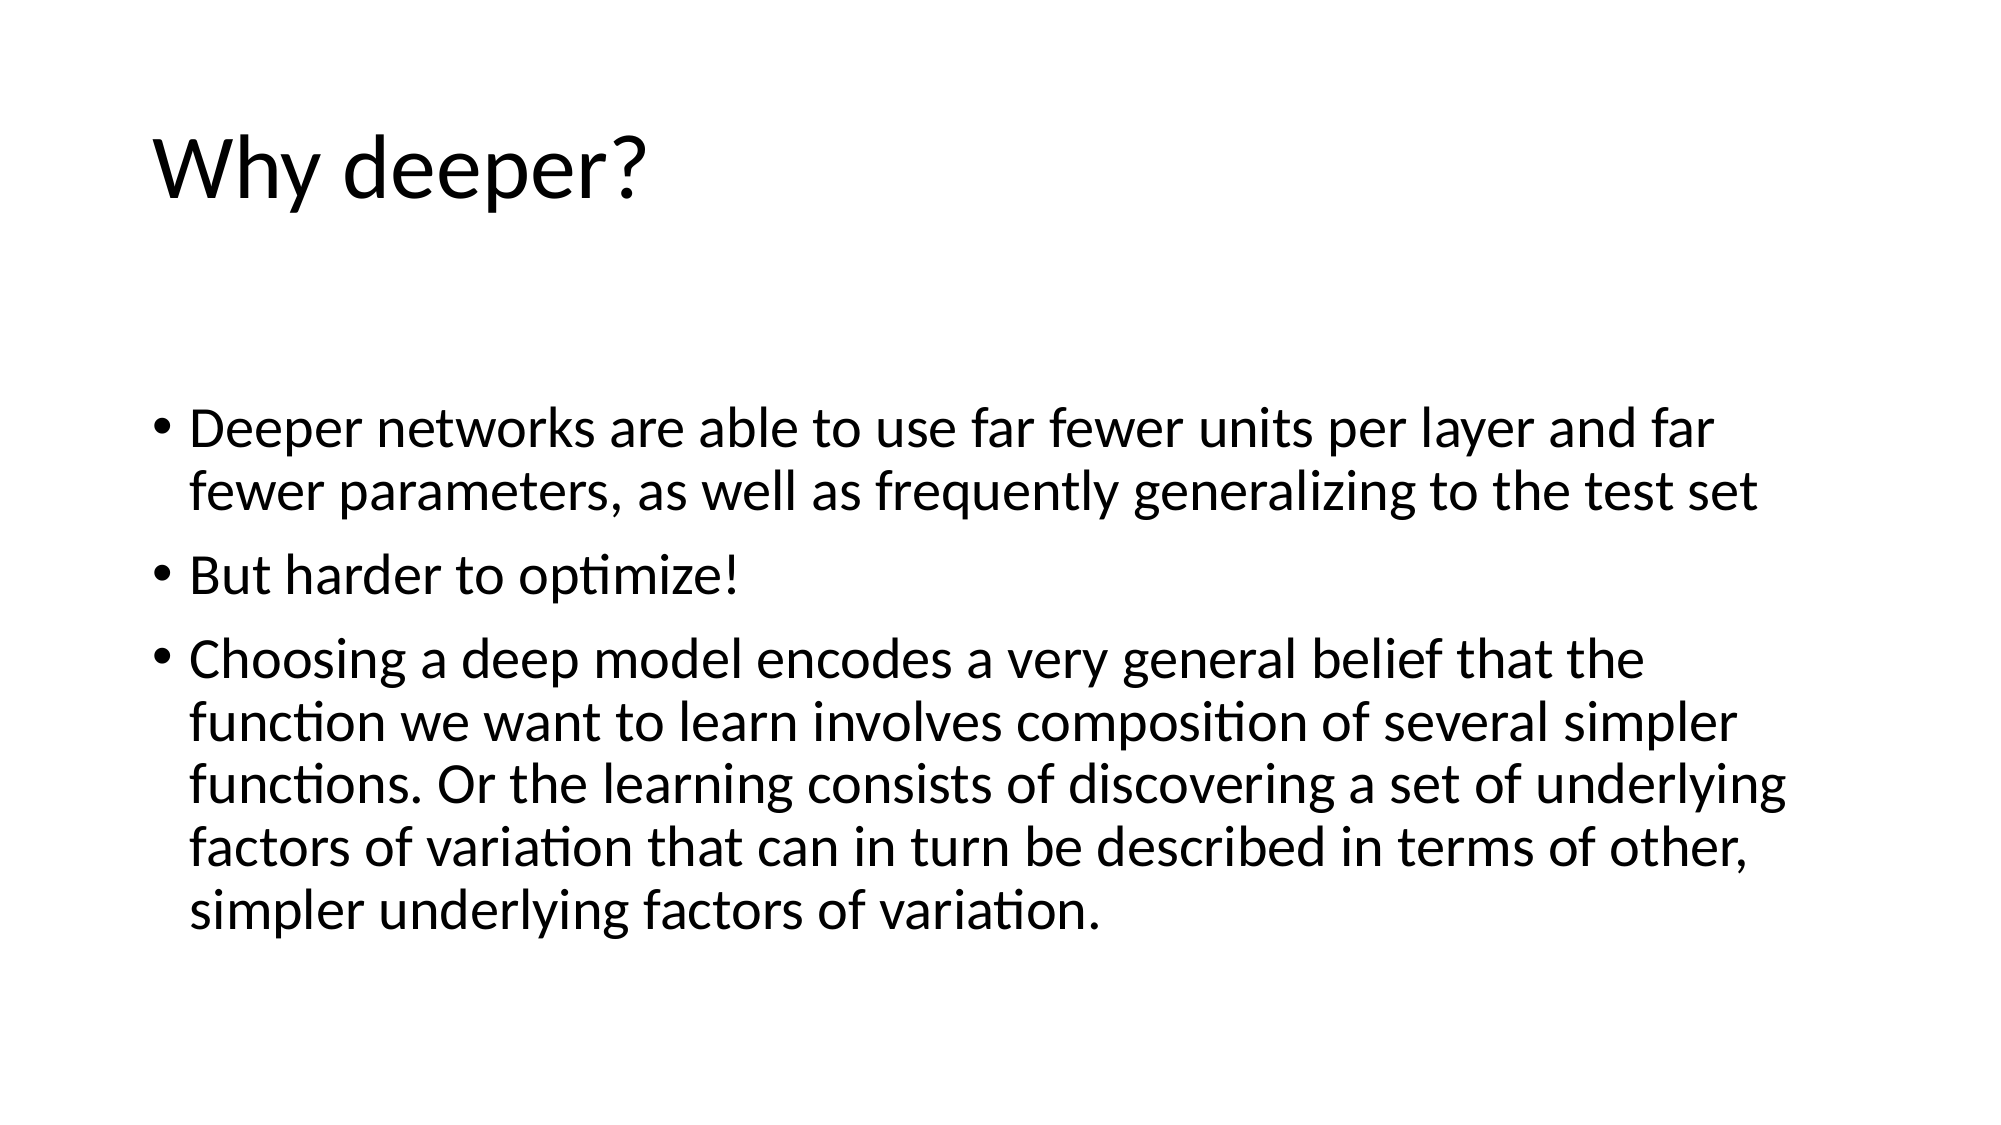

# Why deeper?

Deeper networks are able to use far fewer units per layer and far fewer parameters, as well as frequently generalizing to the test set
But harder to optimize!
Choosing a deep model encodes a very general belief that the function we want to learn involves composition of several simpler functions. Or the learning consists of discovering a set of underlying factors of variation that can in turn be described in terms of other, simpler underlying factors of variation.